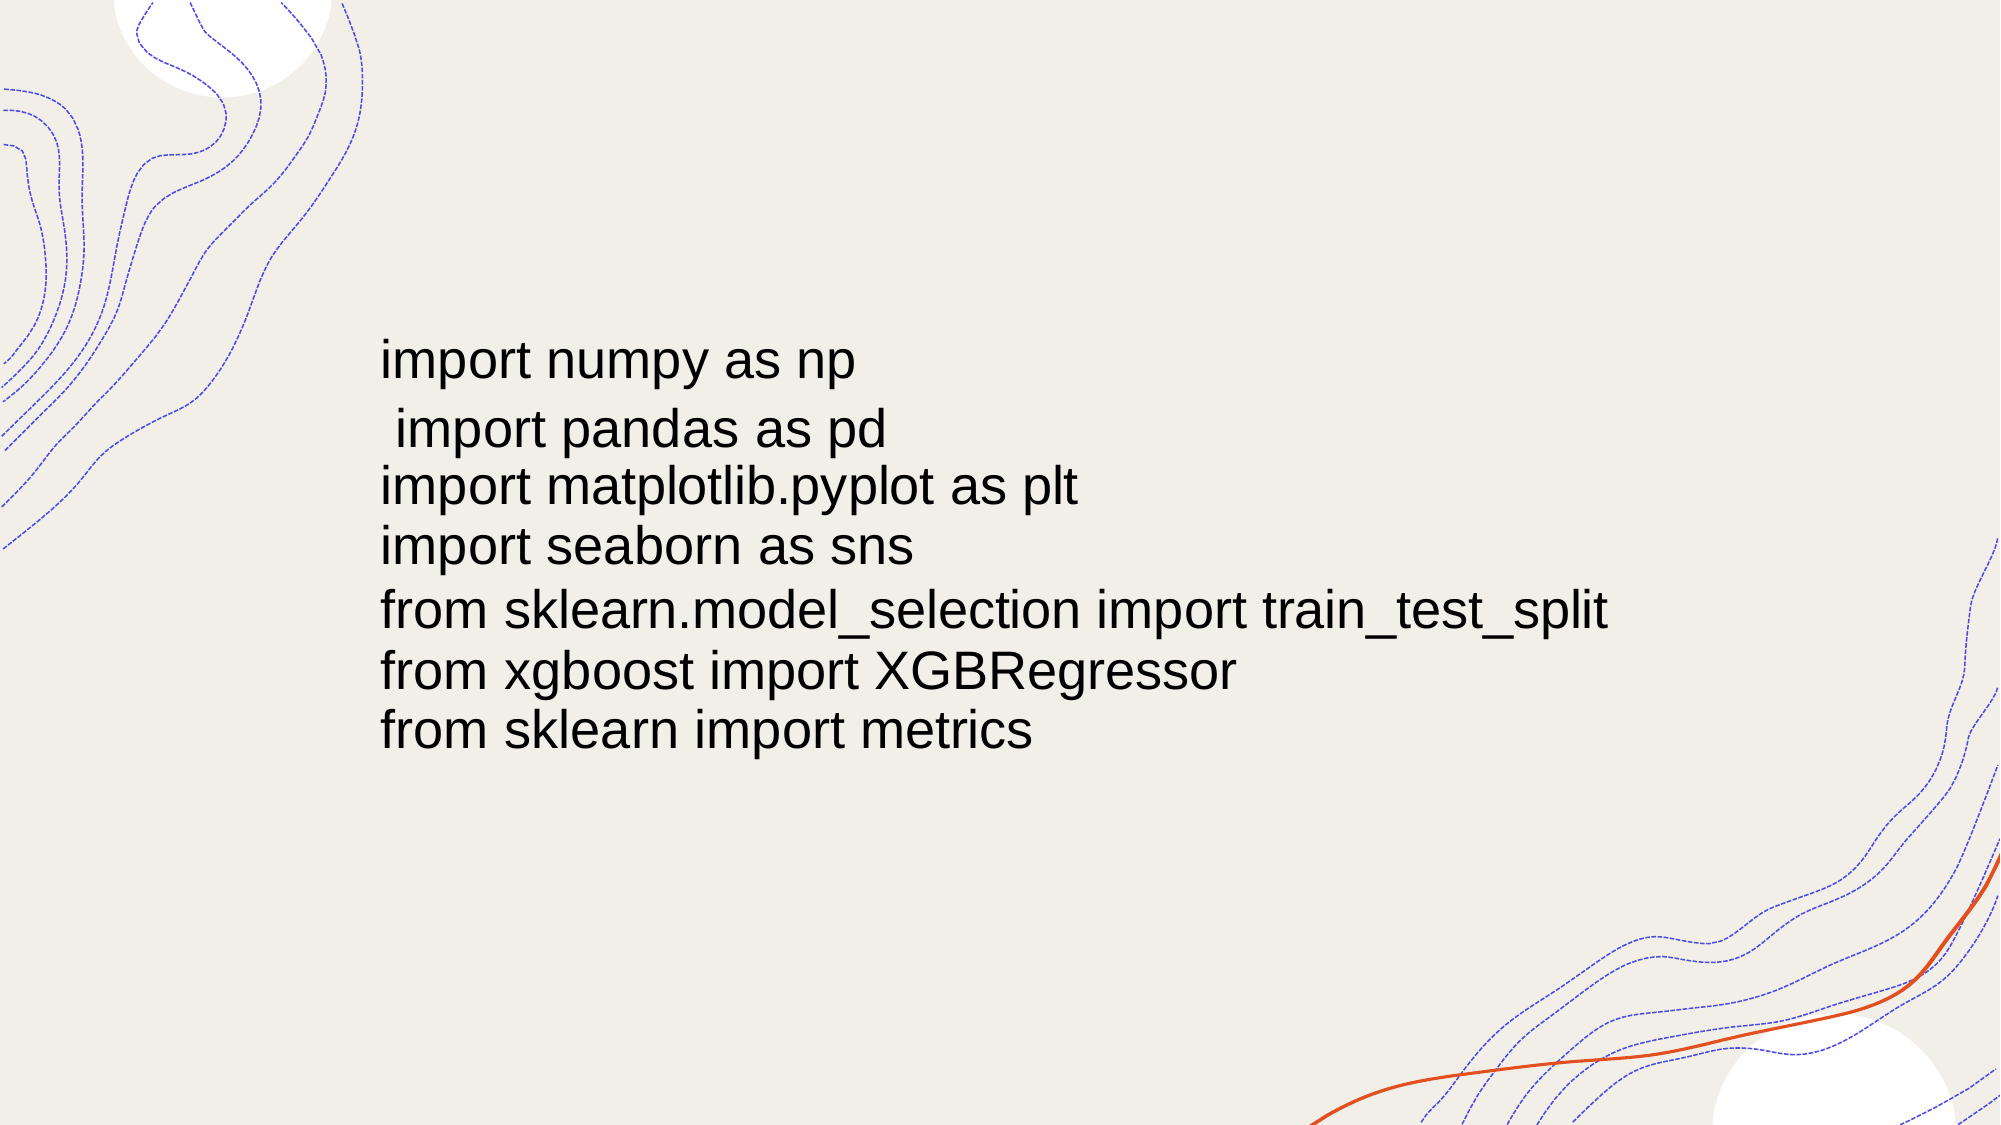

# Modules
6/14/2024
Calorie burnt prediction system
9

import numpy as np
 import pandas as pd
import matplotlib.pyplot as plt
import seaborn as sns
from sklearn.model_selection import train_test_split
from xgboost import XGBRegressor
from sklearn import metrics